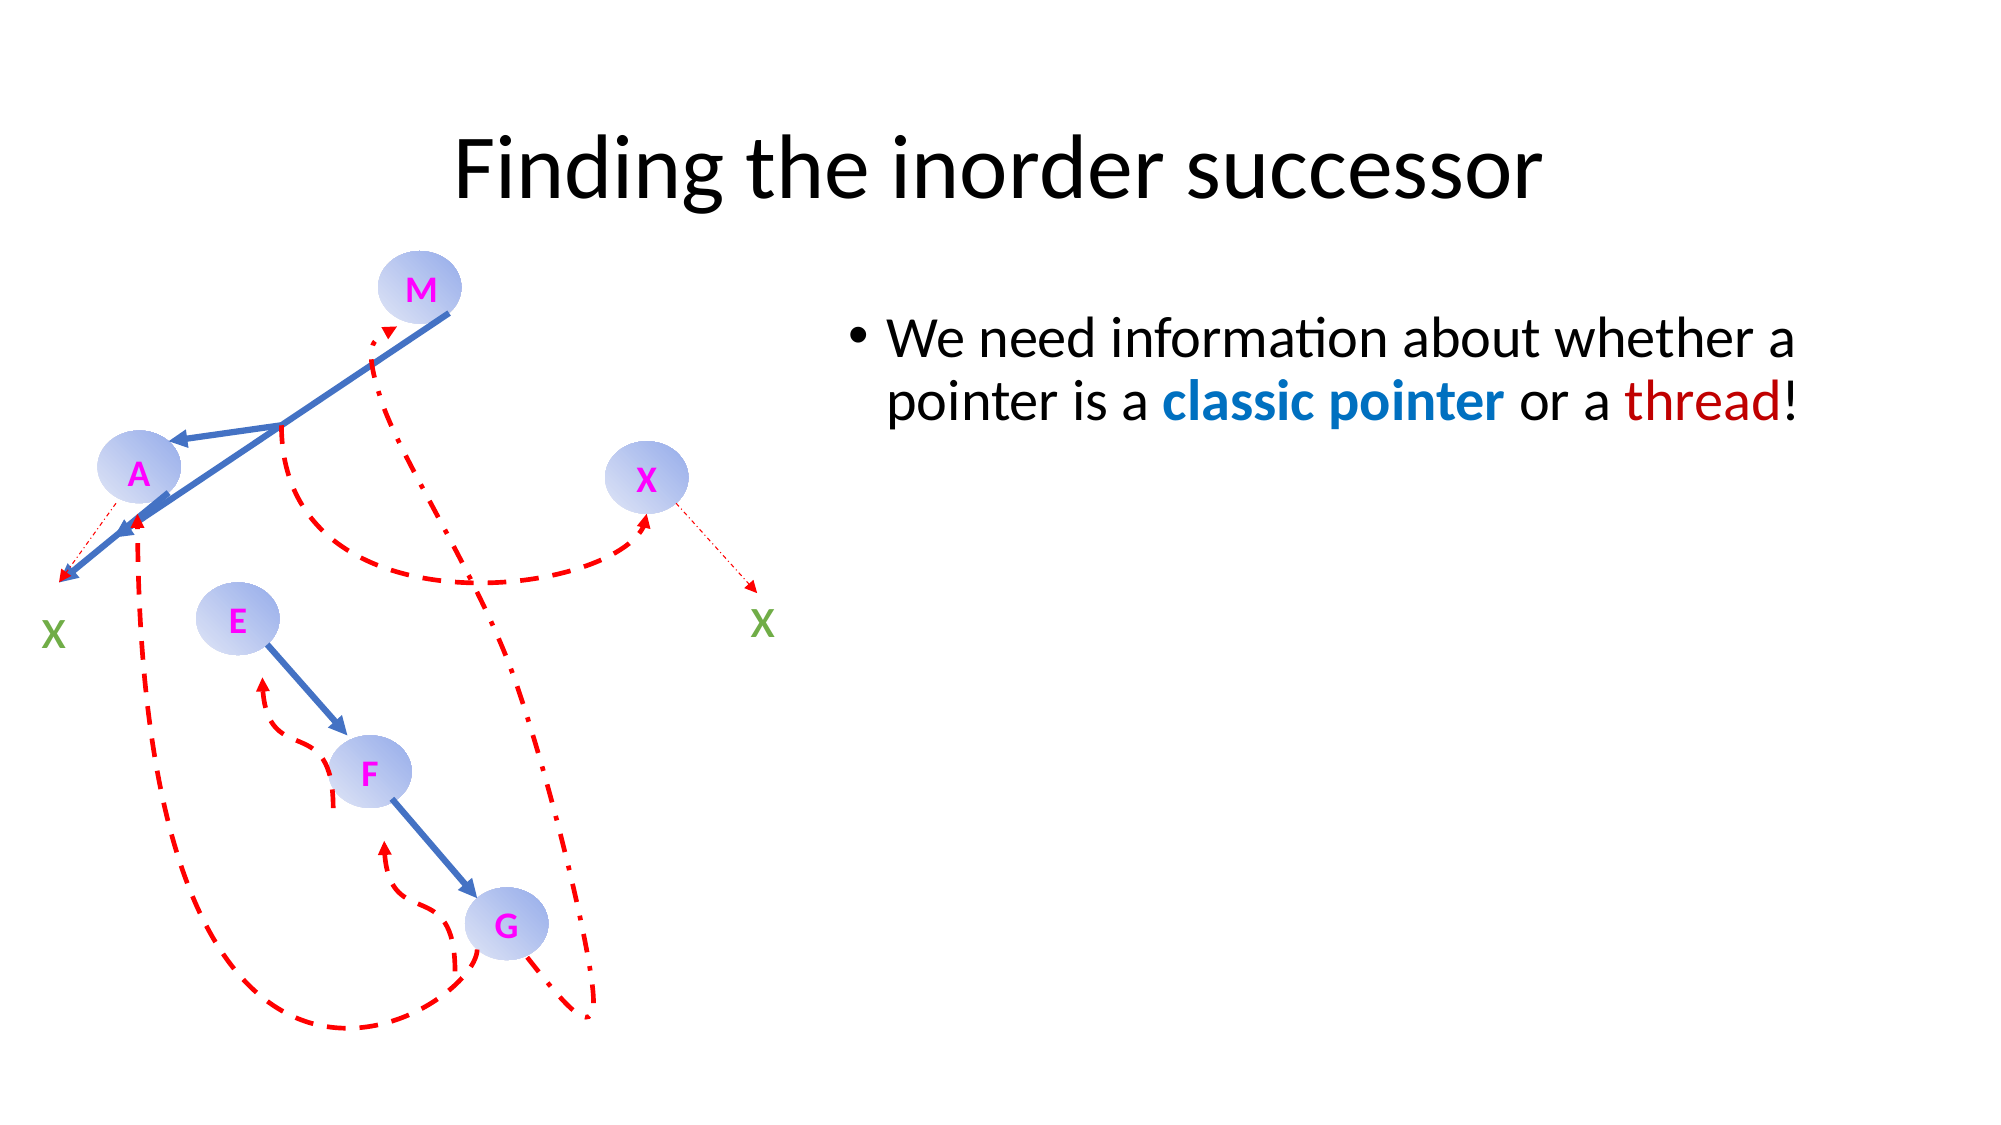

# Finding the inorder successor
M
We need information about whether a pointer is a classic pointer or a thread!

A
X
x
x
E
F
G